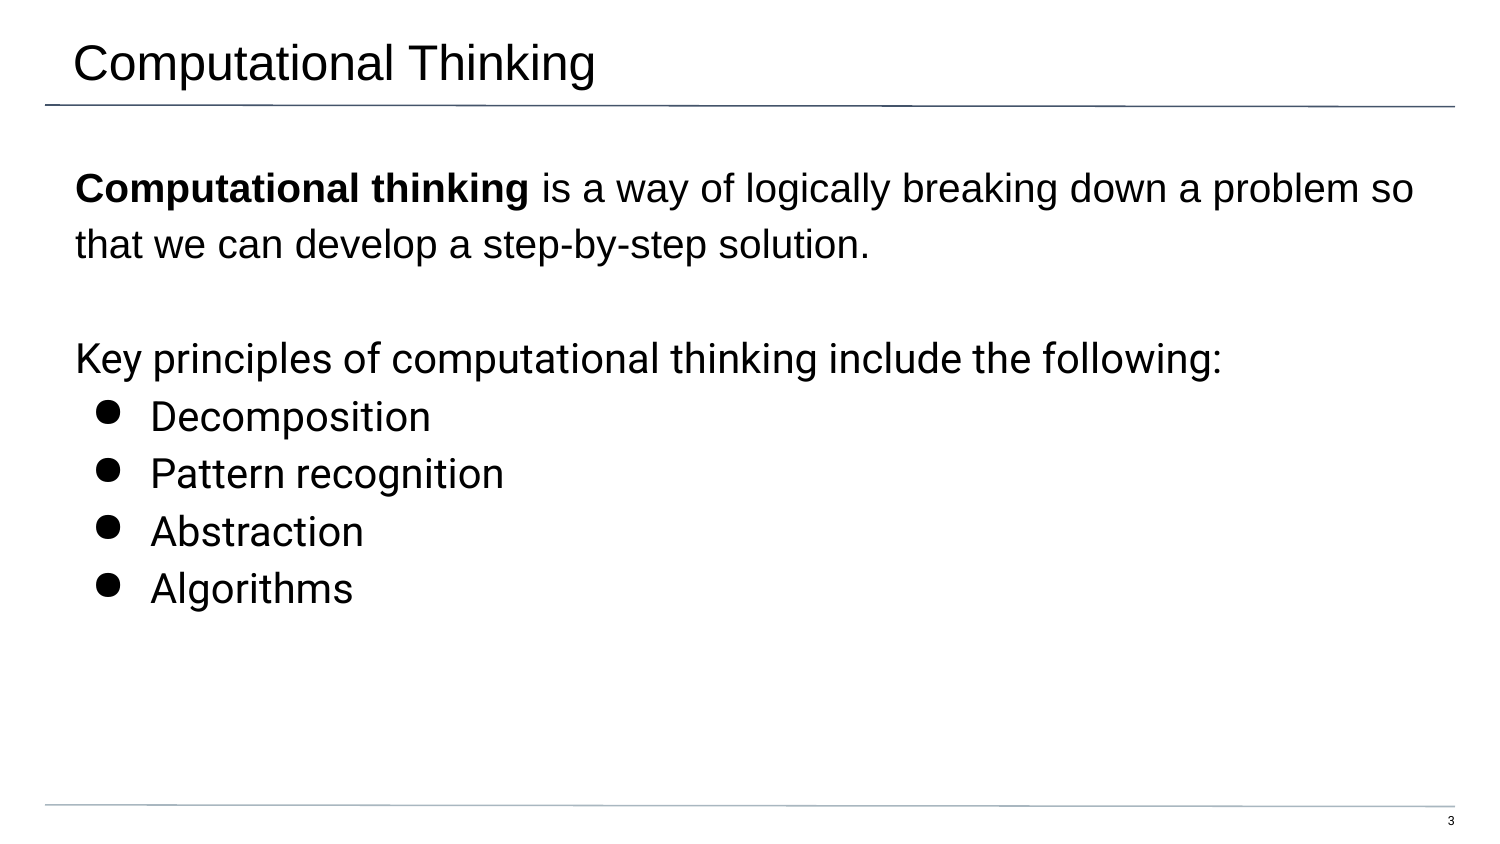

# Computational Thinking
Computational thinking is a way of logically breaking down a problem so that we can develop a step-by-step solution.

Key principles of computational thinking include the following:
Decomposition
Pattern recognition
Abstraction
Algorithms